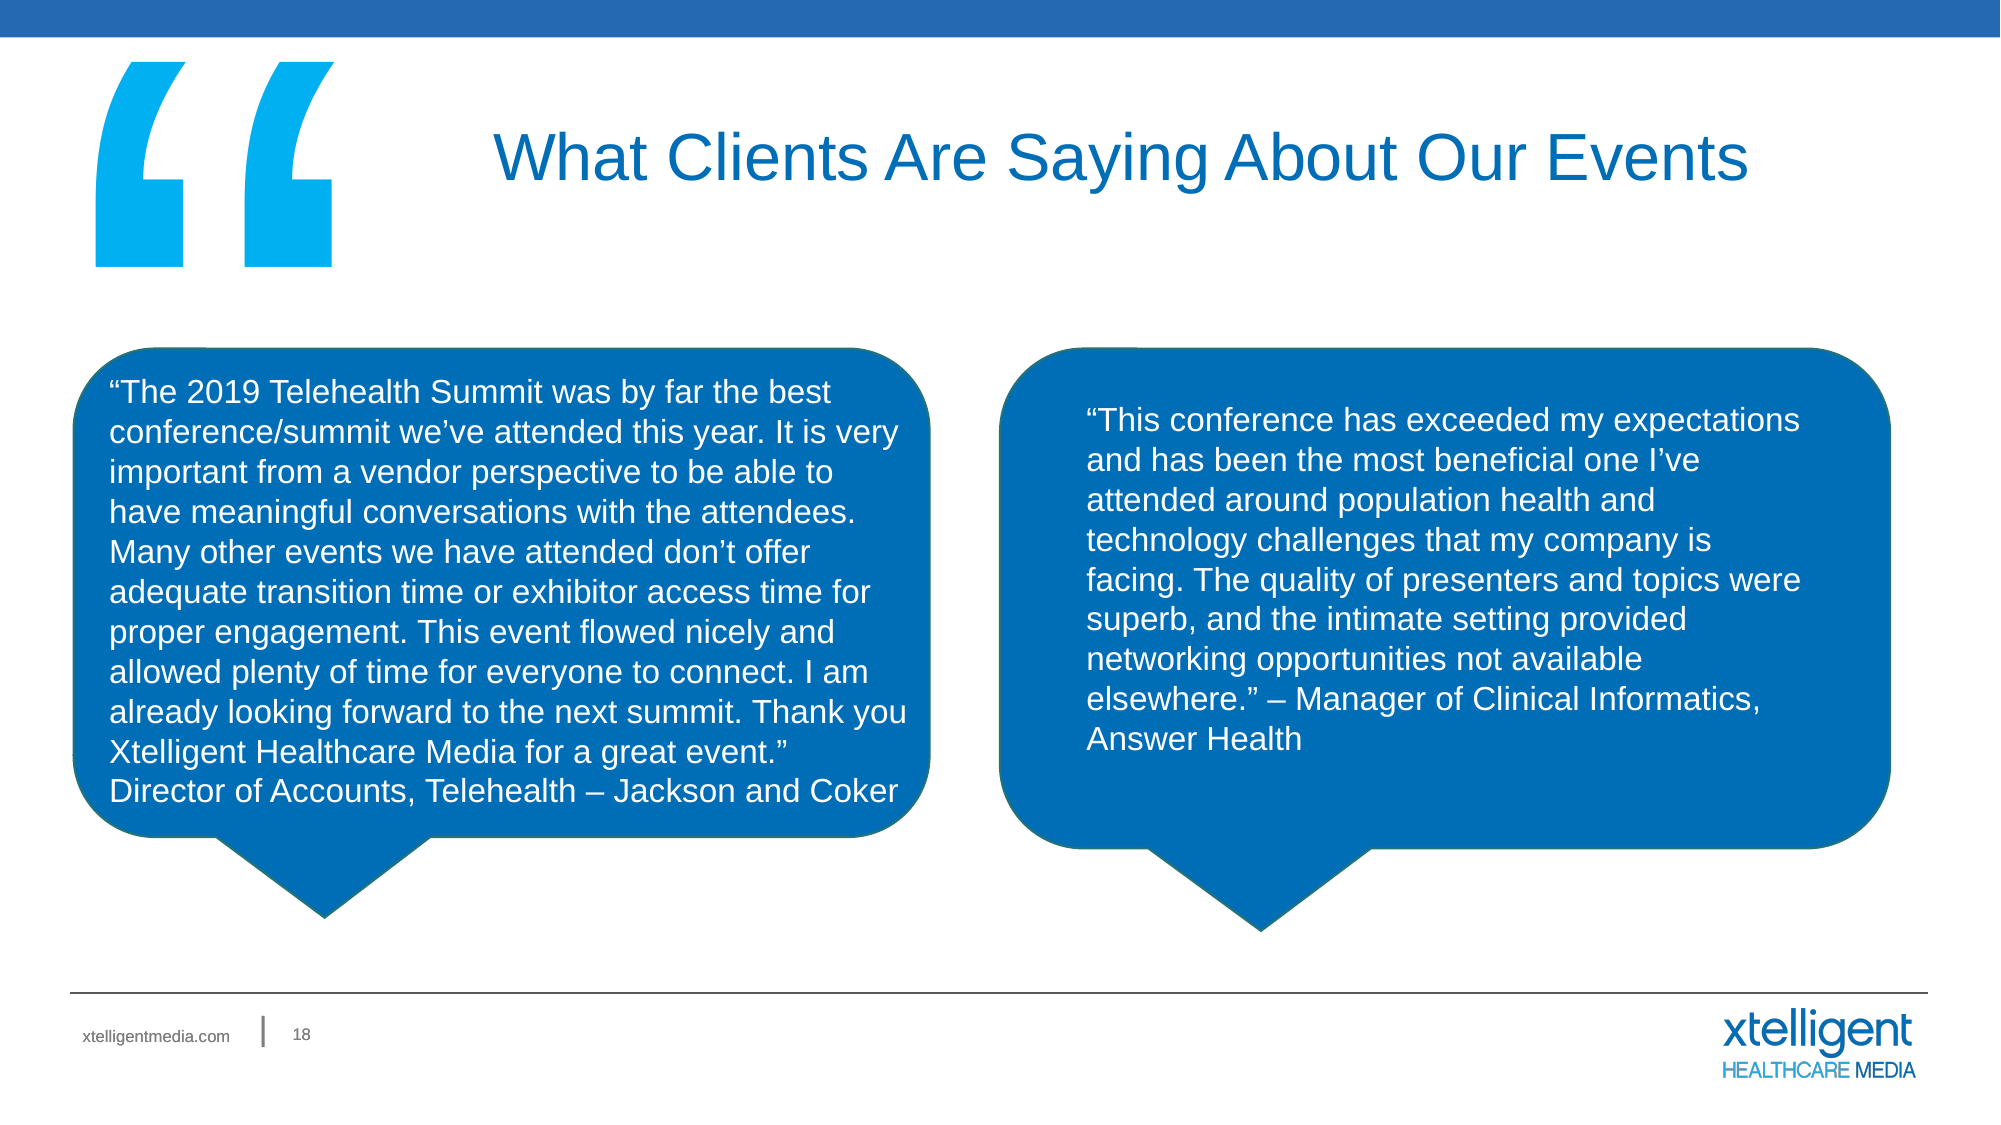

“
What Clients Are Saying About Our Events

“This conference has exceeded my expectations and has been the most beneficial one I’ve attended around population health and technology challenges that my company is facing. The quality of presenters and topics were superb, and the intimate setting provided networking opportunities not available elsewhere.” – Manager of Clinical Informatics, Answer Health
“The 2019 Telehealth Summit was by far the best conference/summit we’ve attended this year. It is very important from a vendor perspective to be able to have meaningful conversations with the attendees. Many other events we have attended don’t offer adequate transition time or exhibitor access time for proper engagement. This event flowed nicely and allowed plenty of time for everyone to connect. I am already looking forward to the next summit. Thank you Xtelligent Healthcare Media for a great event.” Director of Accounts, Telehealth – Jackson and Coker